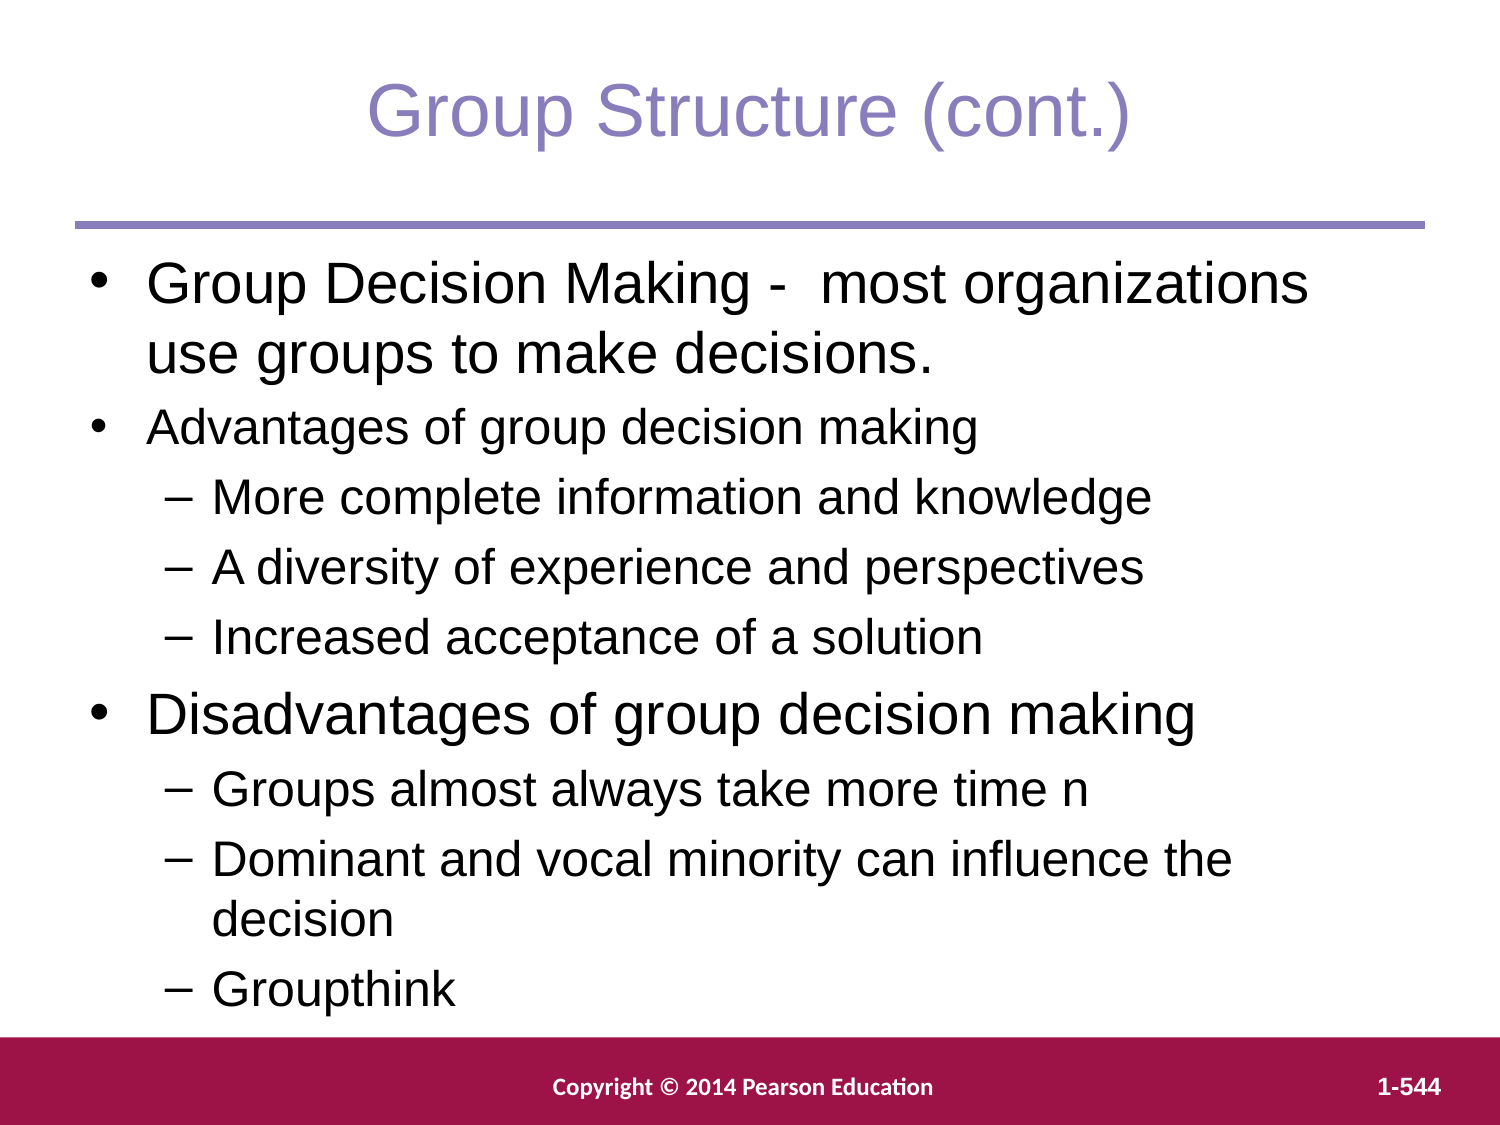

Group Structure (cont.)
Group Decision Making -  most organizations use groups to make decisions.
Advantages of group decision making
More complete information and knowledge
A diversity of experience and perspectives
Increased acceptance of a solution
Disadvantages of group decision making
Groups almost always take more time n
Dominant and vocal minority can influence the decision
Groupthink